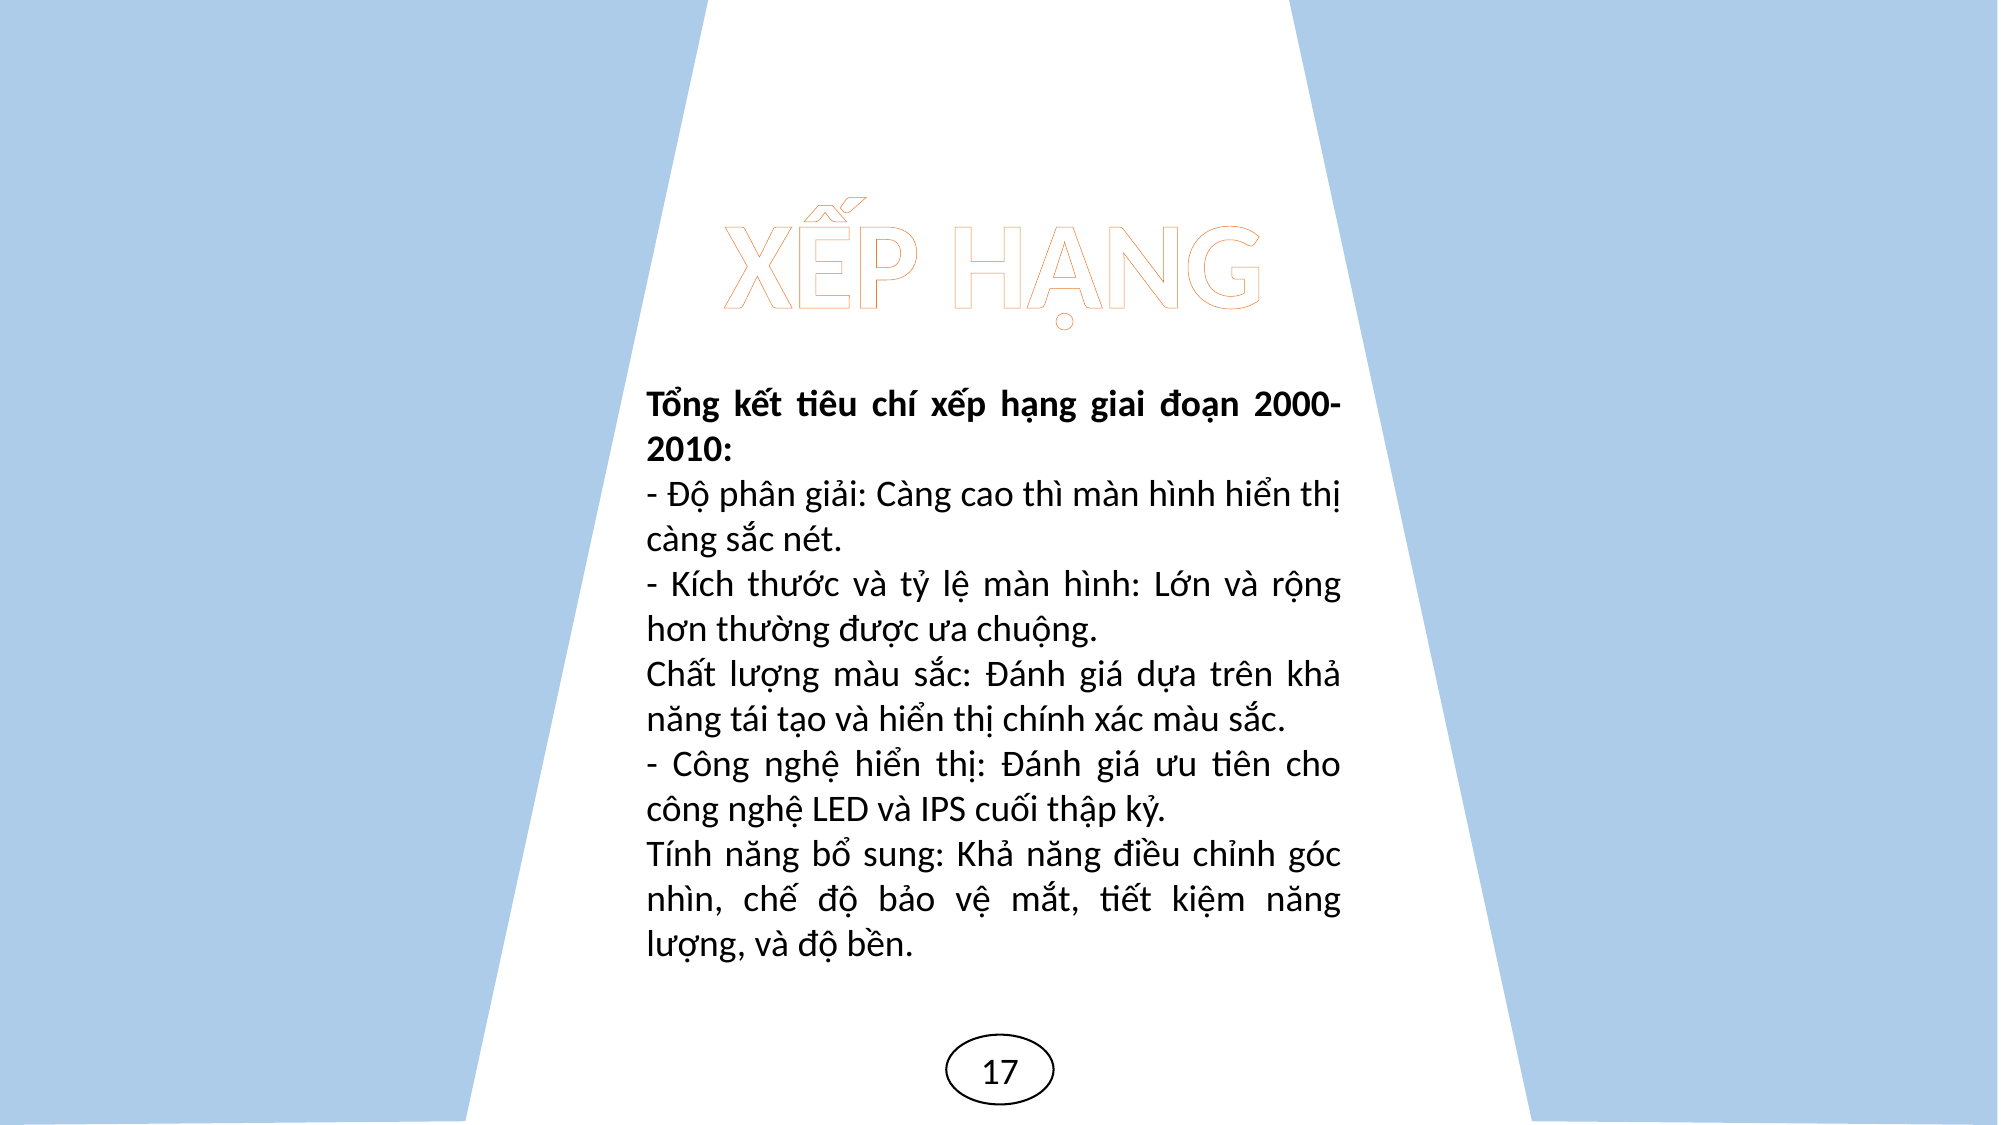

XẾP HẠNG
Tổng kết tiêu chí xếp hạng giai đoạn 2000-2010:
- Độ phân giải: Càng cao thì màn hình hiển thị càng sắc nét.
- Kích thước và tỷ lệ màn hình: Lớn và rộng hơn thường được ưa chuộng.
Chất lượng màu sắc: Đánh giá dựa trên khả năng tái tạo và hiển thị chính xác màu sắc.
- Công nghệ hiển thị: Đánh giá ưu tiên cho công nghệ LED và IPS cuối thập kỷ.
Tính năng bổ sung: Khả năng điều chỉnh góc nhìn, chế độ bảo vệ mắt, tiết kiệm năng lượng, và độ bền.

17